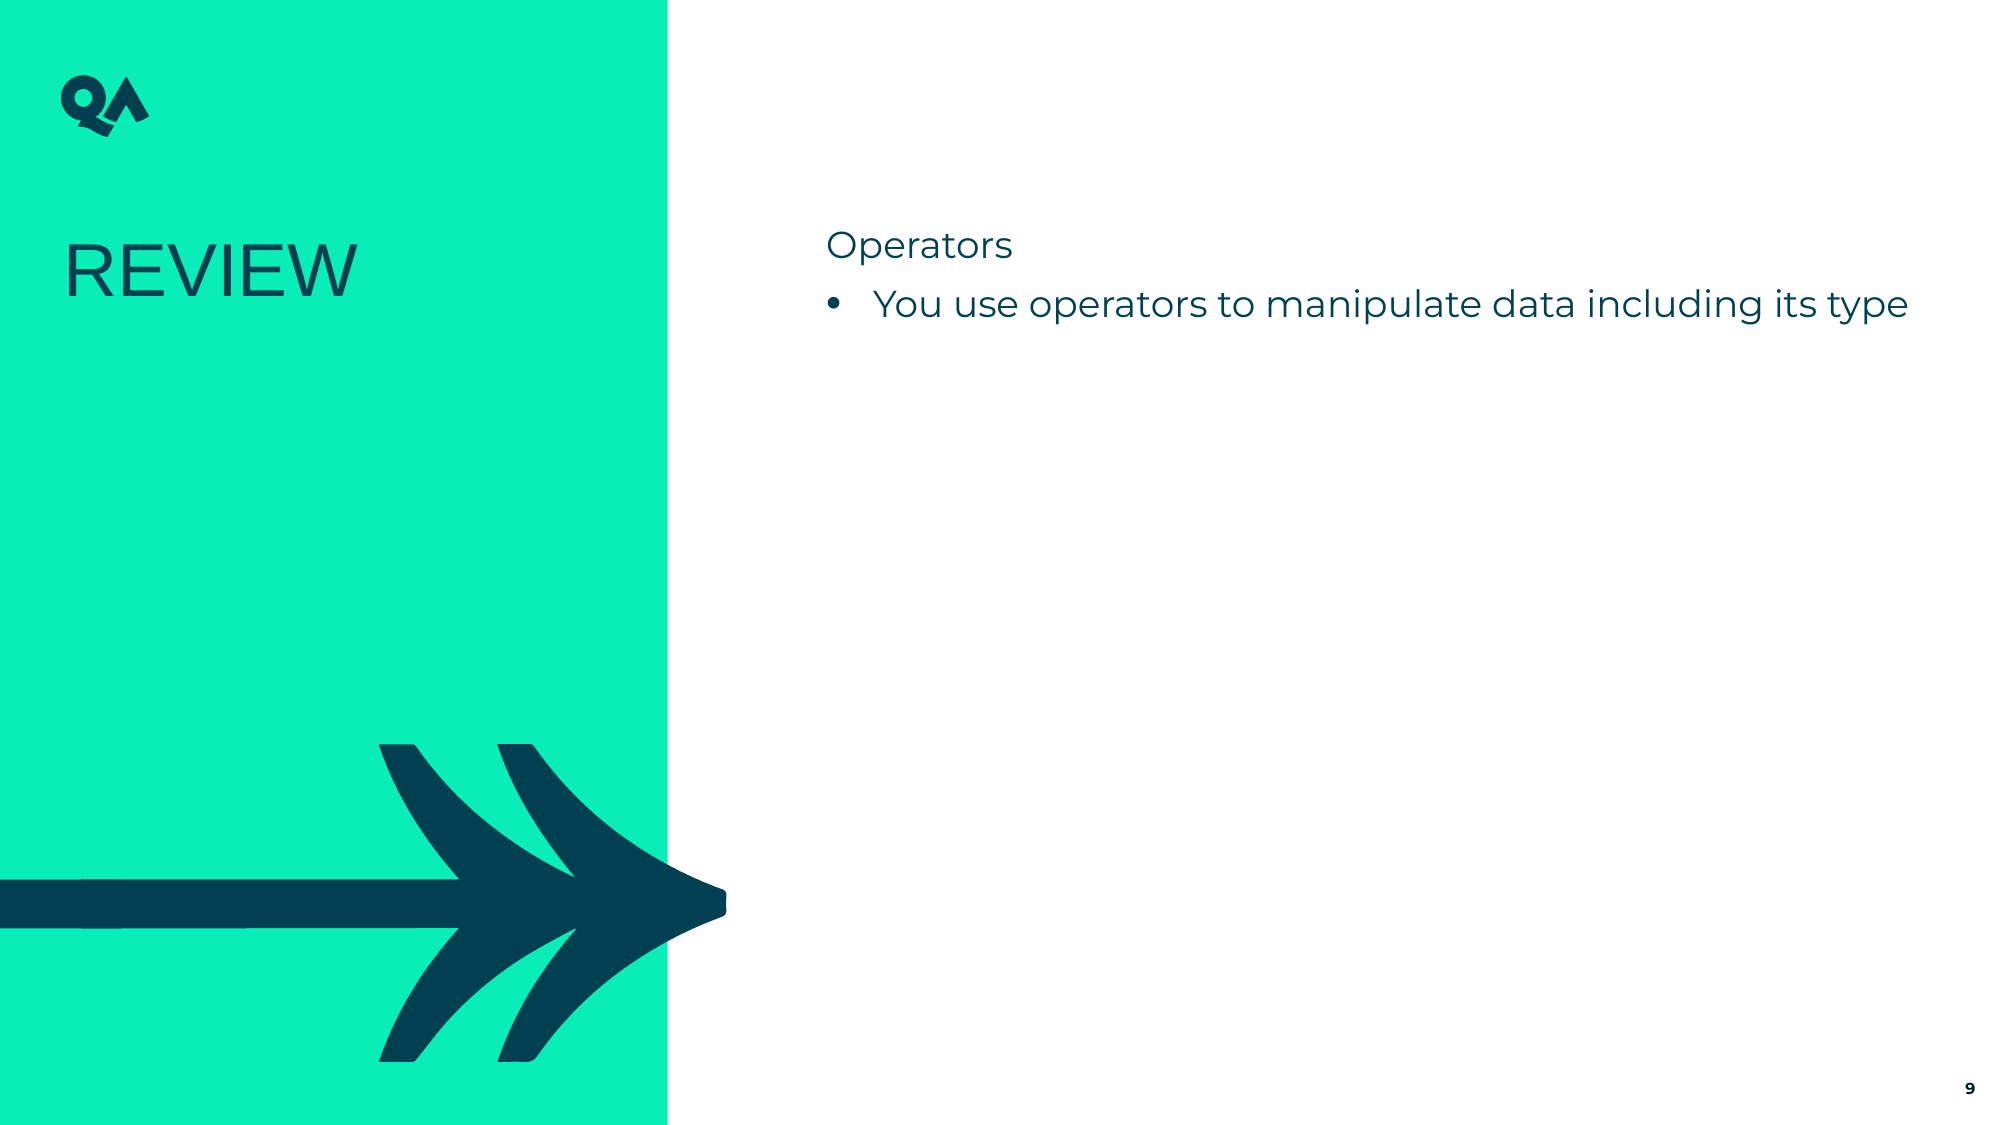

REVIEW

Operators
You use operators to manipulate data including its type

9